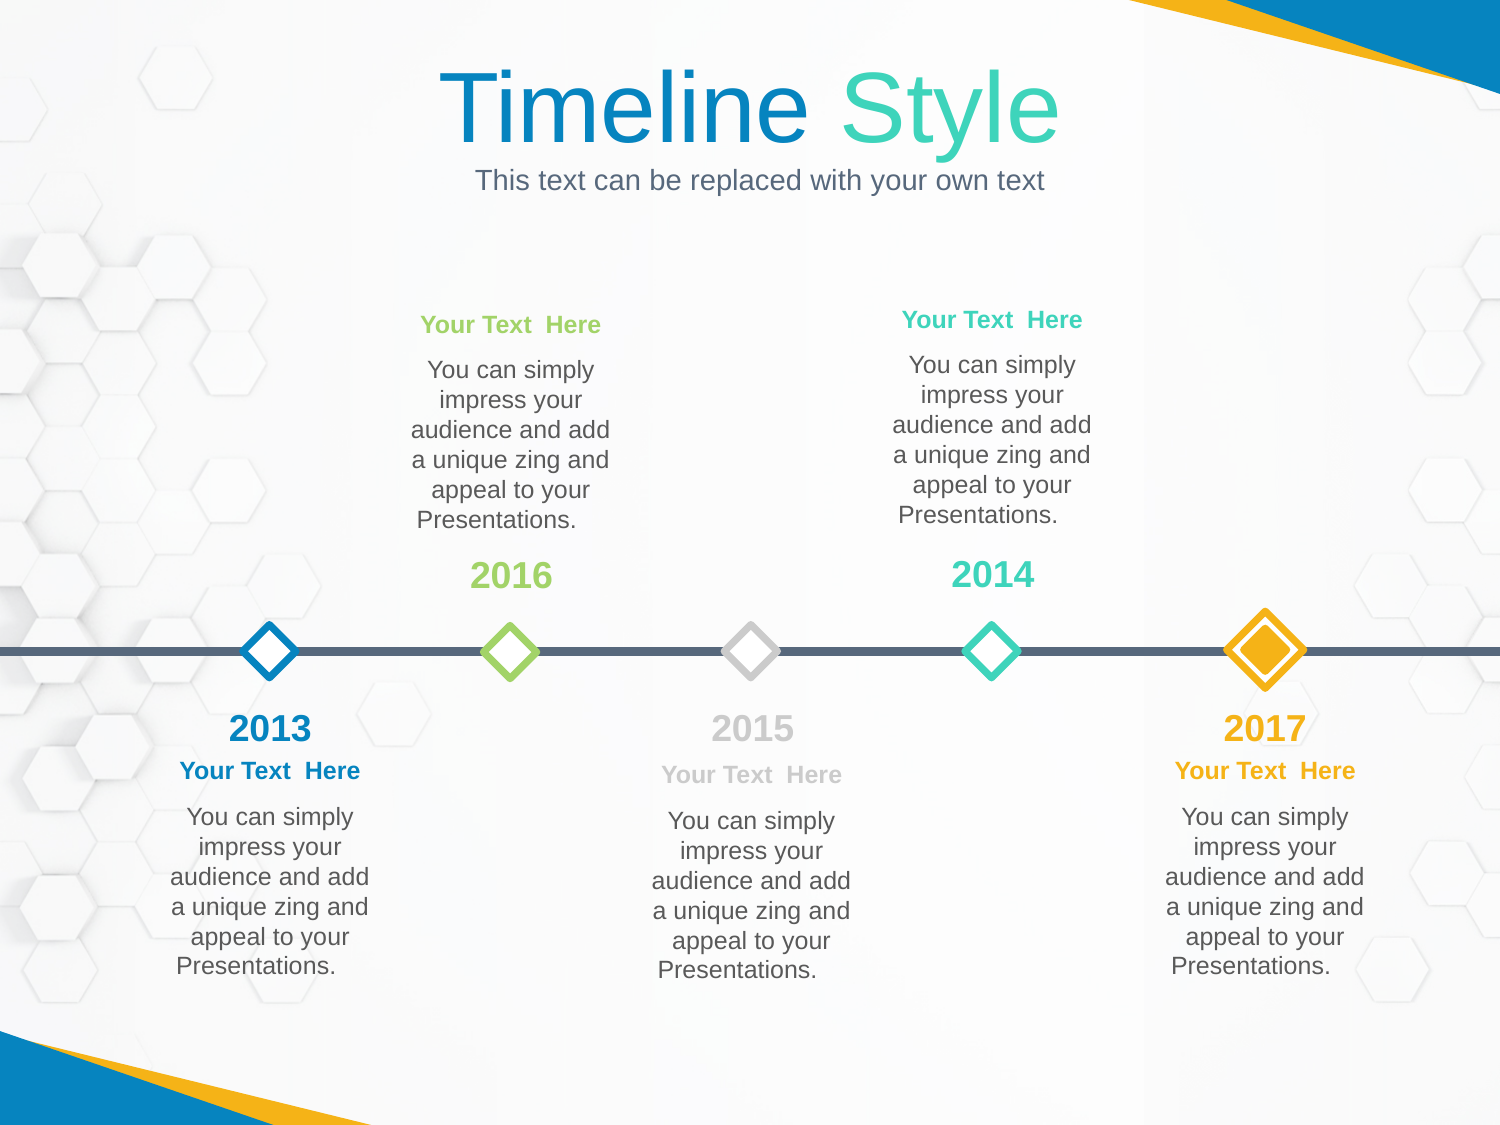

# Timeline Style
This text can be replaced with your own text
Your Text  Here
You can simply impress your audience and add a unique zing and appeal to your Presentations.
Your Text  Here
You can simply impress your audience and add a unique zing and appeal to your Presentations.
2014
2016

2013
2015
2017
Your Text  Here
You can simply impress your audience and add a unique zing and appeal to your Presentations.
Your Text  Here
You can simply impress your audience and add a unique zing and appeal to your Presentations.
Your Text  Here
You can simply impress your audience and add a unique zing and appeal to your Presentations.